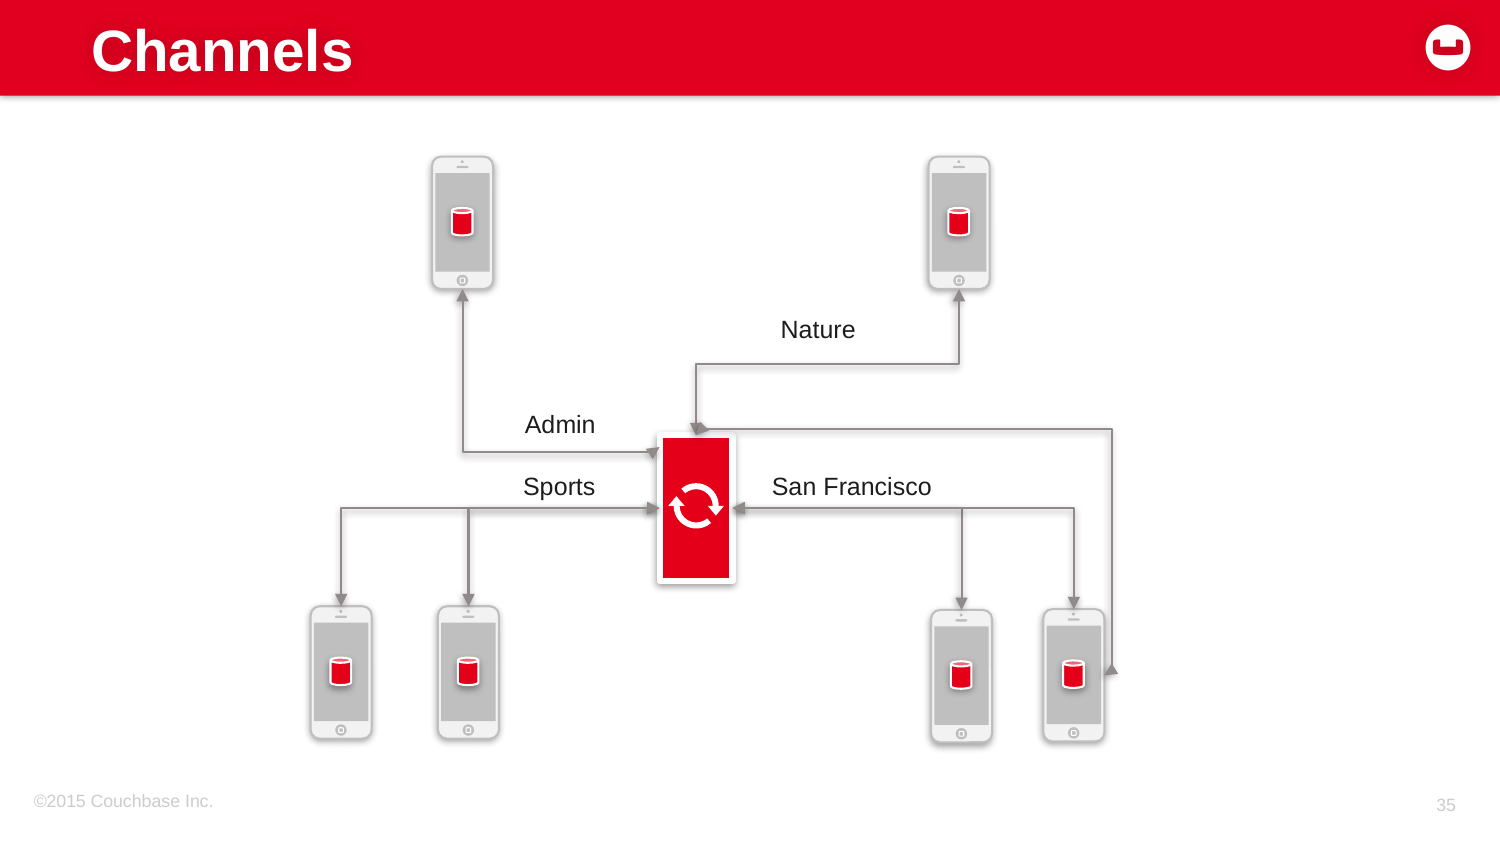

# Channels

Nature

Admin

Sports

San Francisco